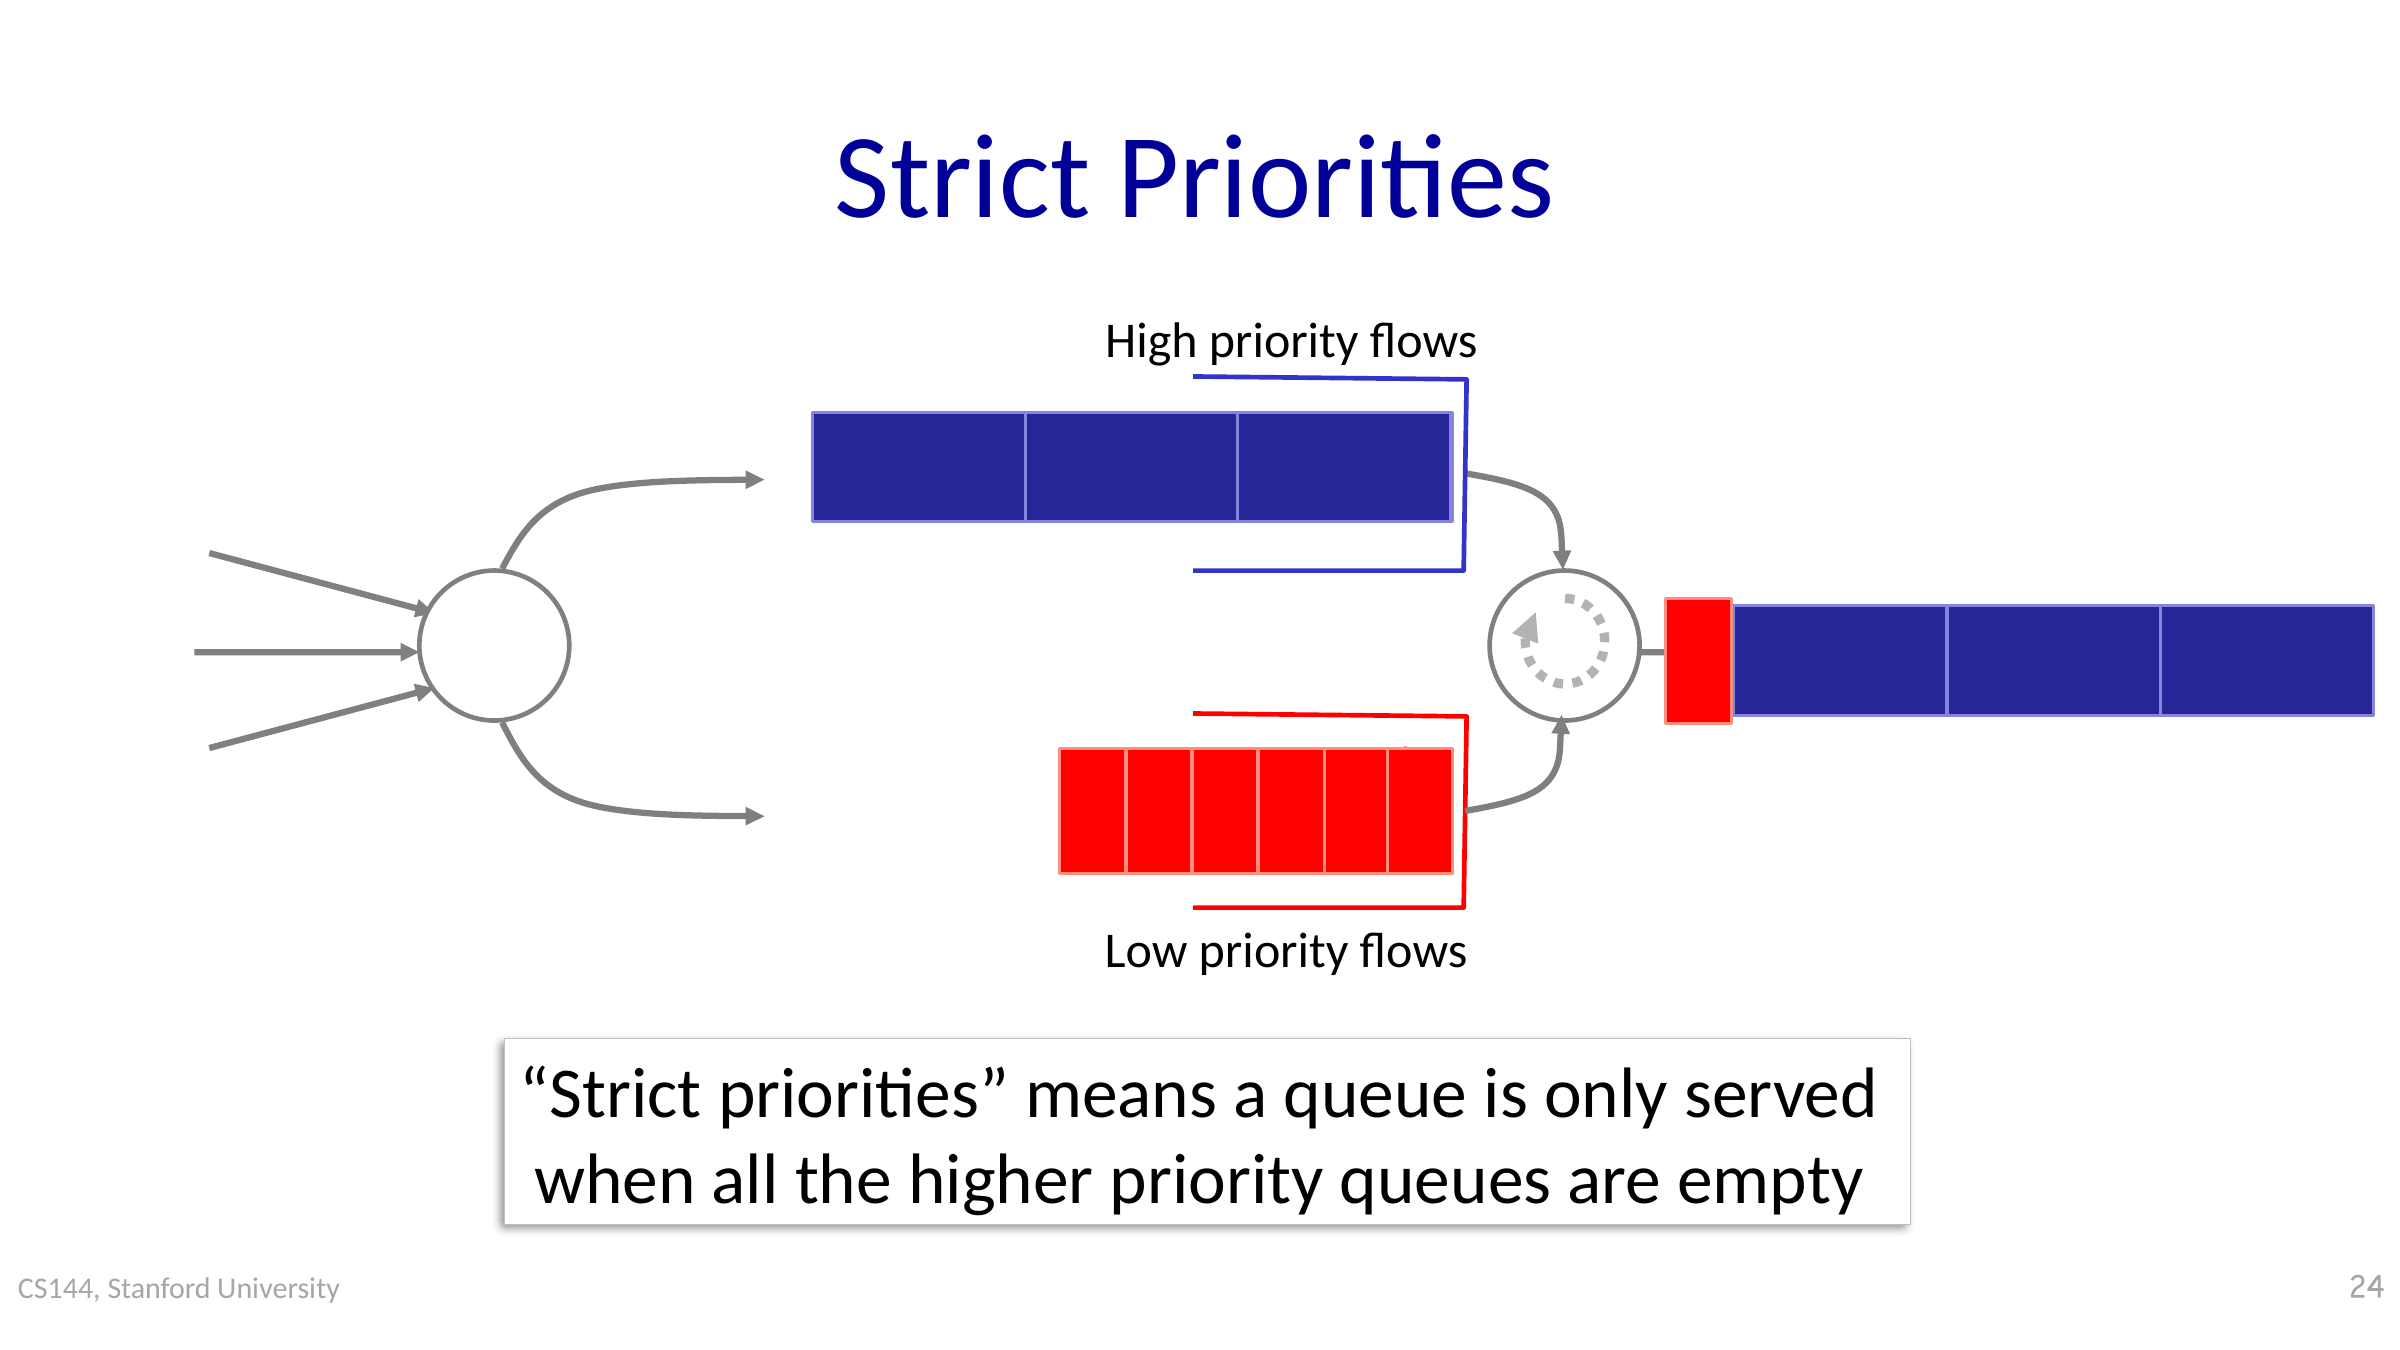

# Strict Priorities
High priority flows

Low priority flows
“Strict priorities” means a queue is only served
when all the higher priority queues are empty
24